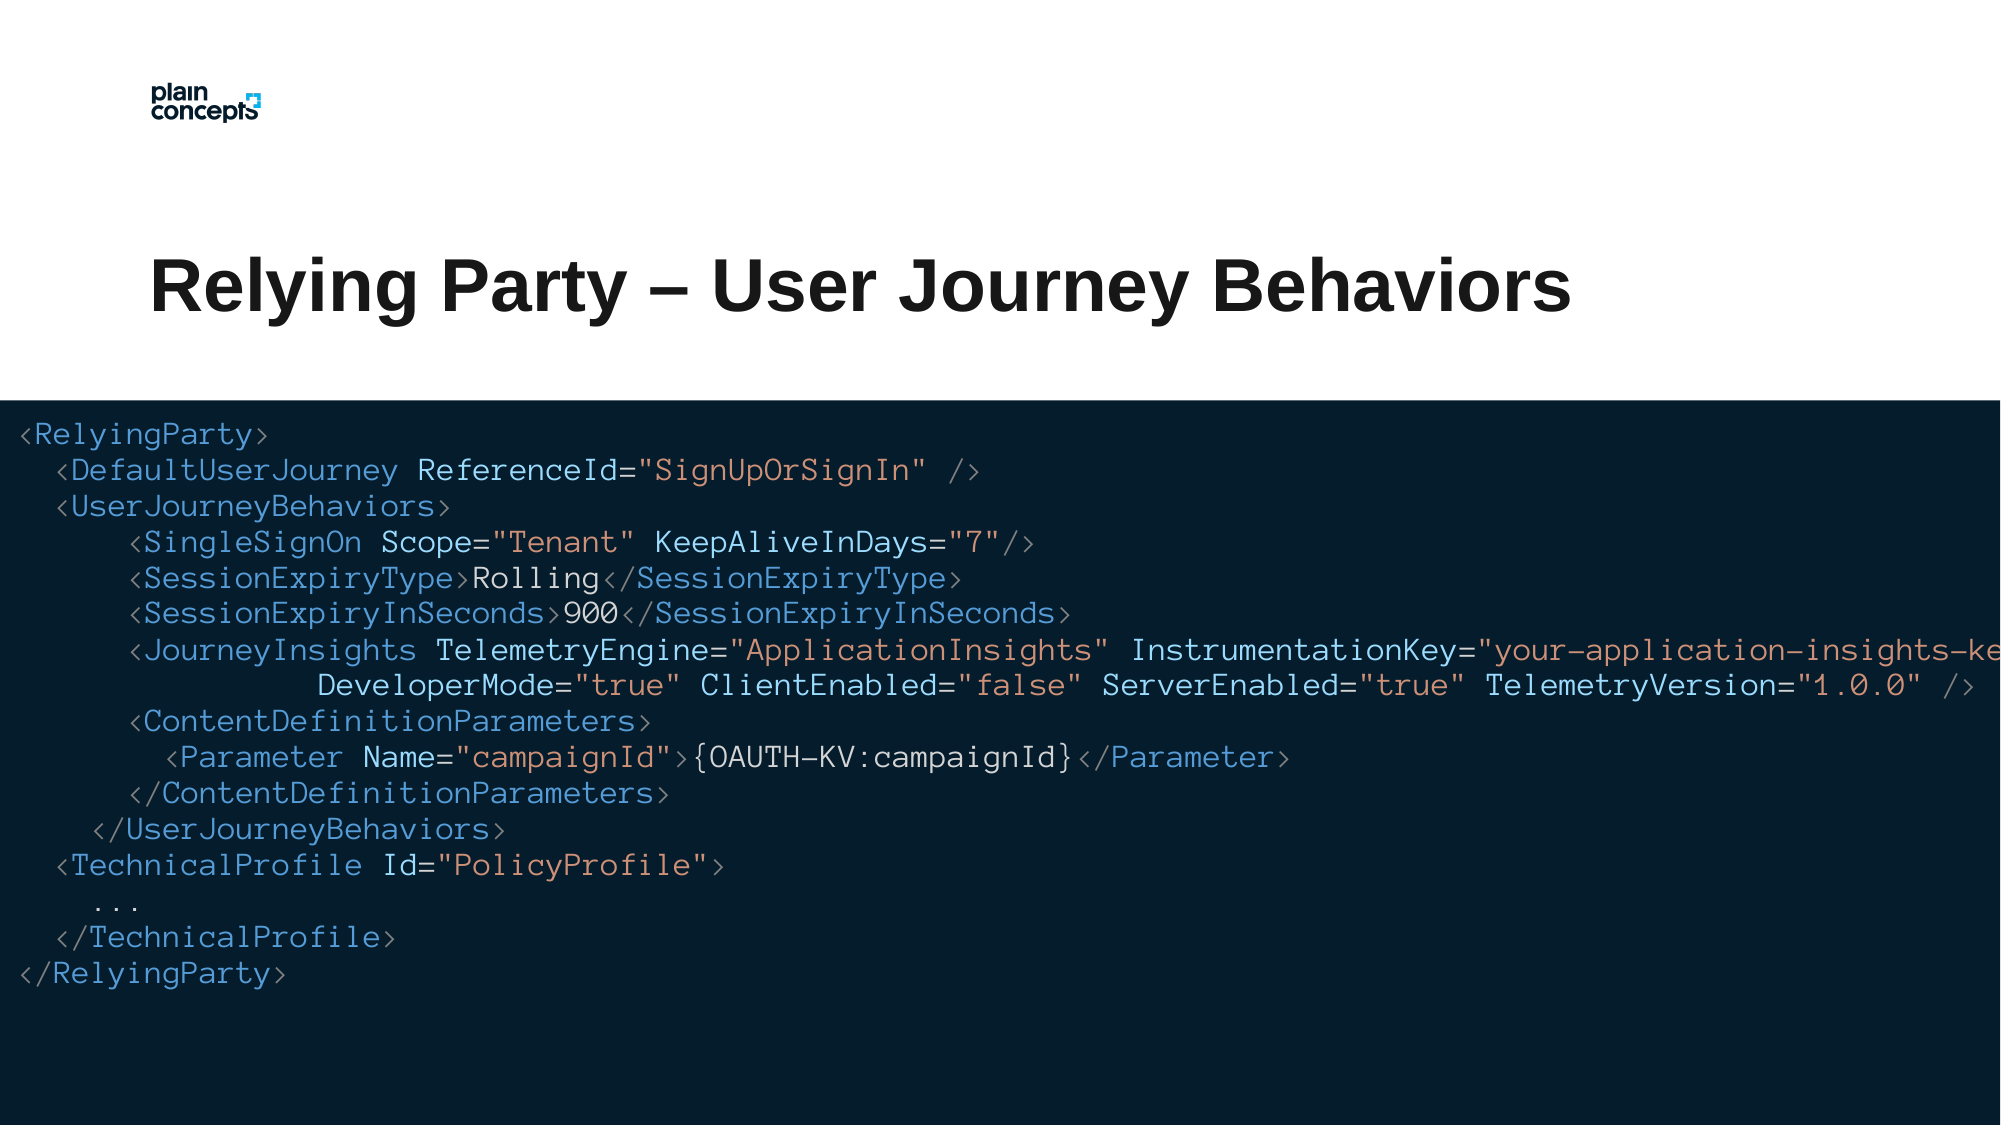

Relying Party – User Journey Behaviors

<RelyingParty>
  <DefaultUserJourney ReferenceId="SignUpOrSignIn" />
  <UserJourneyBehaviors>
      <SingleSignOn Scope="Tenant" KeepAliveInDays="7"/>
      <SessionExpiryType>Rolling</SessionExpiryType>
      <SessionExpiryInSeconds>900</SessionExpiryInSeconds>
      <JourneyInsights TelemetryEngine="ApplicationInsights" InstrumentationKey="your-application-insights-key" 		DeveloperMode="true" ClientEnabled="false" ServerEnabled="true" TelemetryVersion="1.0.0" />
      <ContentDefinitionParameters>
        <Parameter Name="campaignId">{OAUTH-KV:campaignId}</Parameter>
      </ContentDefinitionParameters>
    </UserJourneyBehaviors>
  <TechnicalProfile Id="PolicyProfile">
    ...
  </TechnicalProfile>
</RelyingParty>